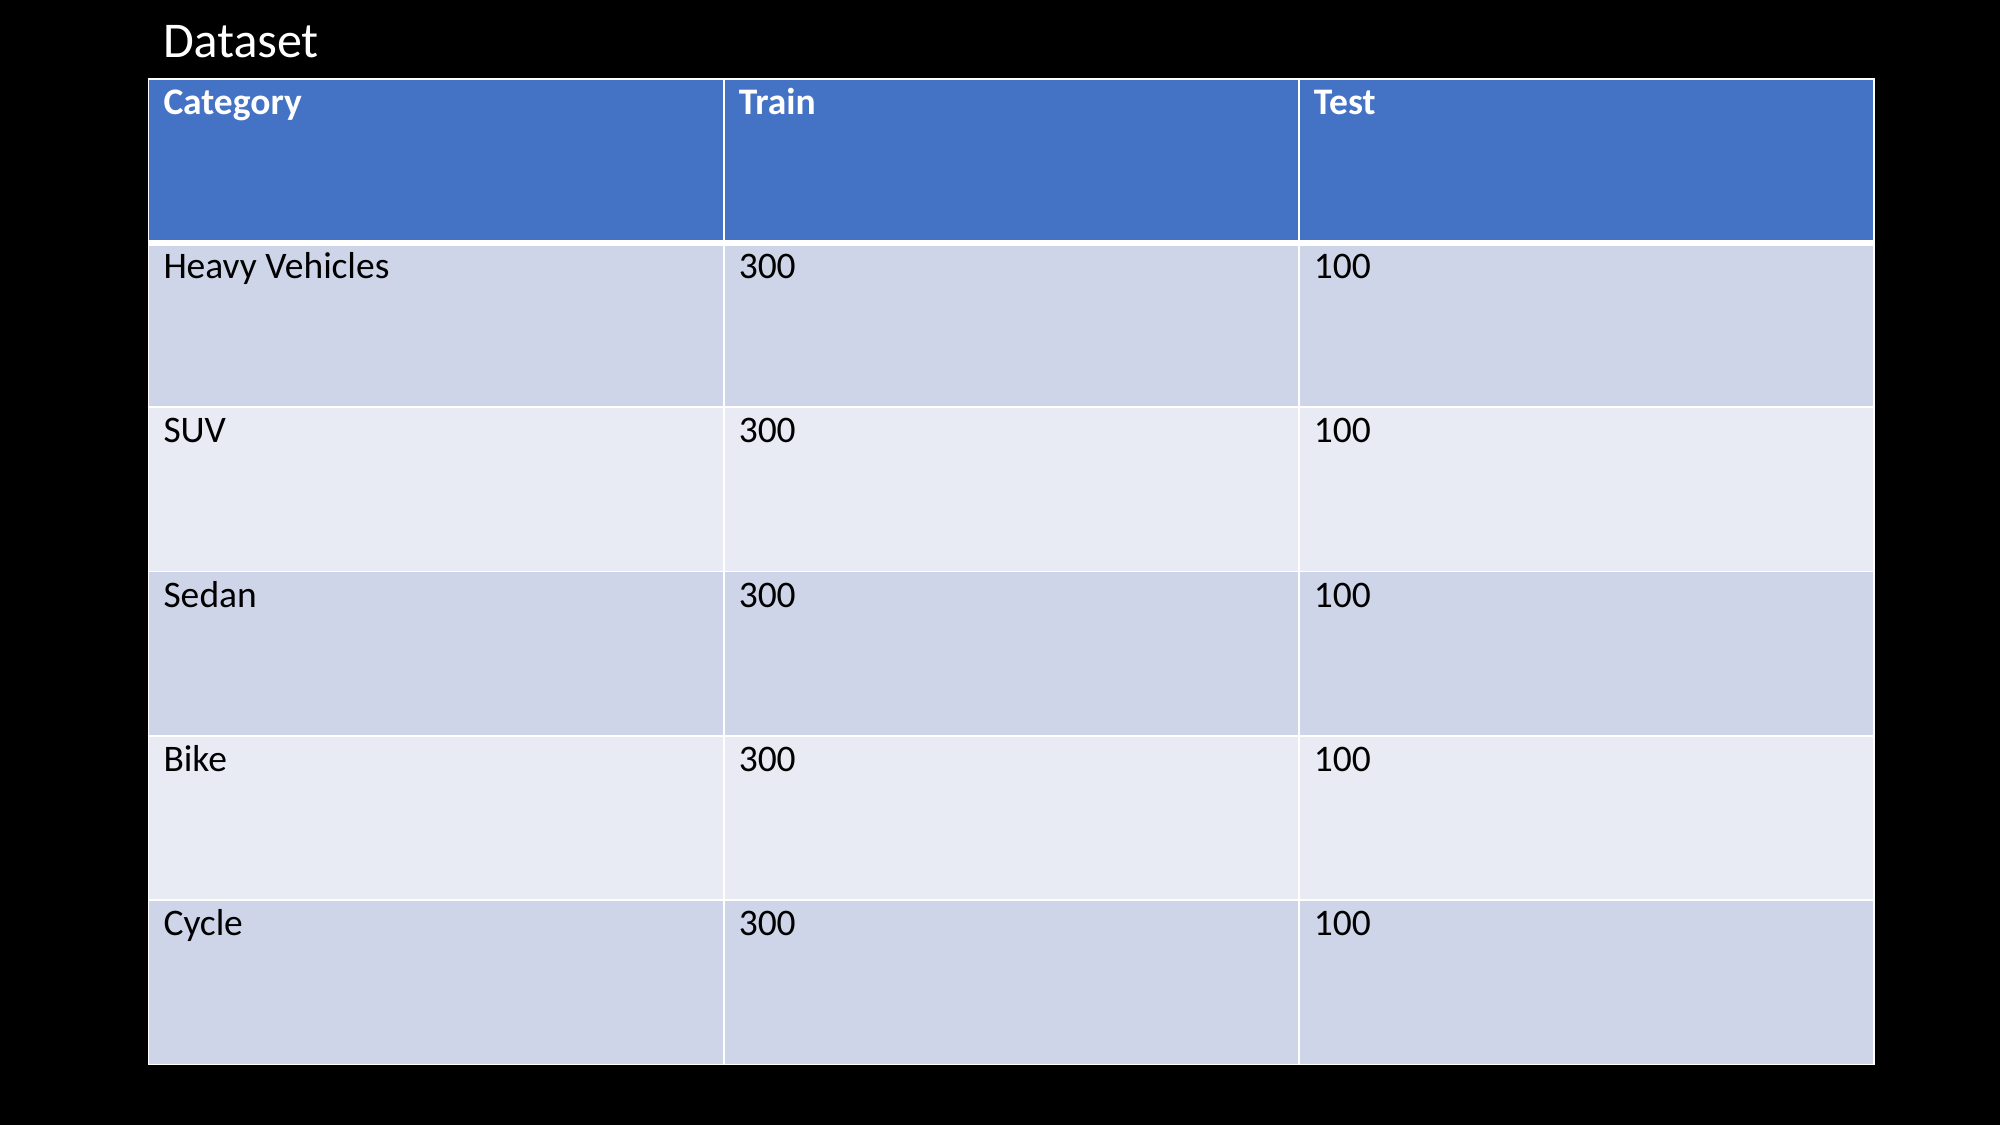

Dataset
| Category | Train | Test |
| --- | --- | --- |
| Heavy Vehicles | 300 | 100 |
| SUV | 300 | 100 |
| Sedan | 300 | 100 |
| Bike | 300 | 100 |
| Cycle | 300 | 100 |